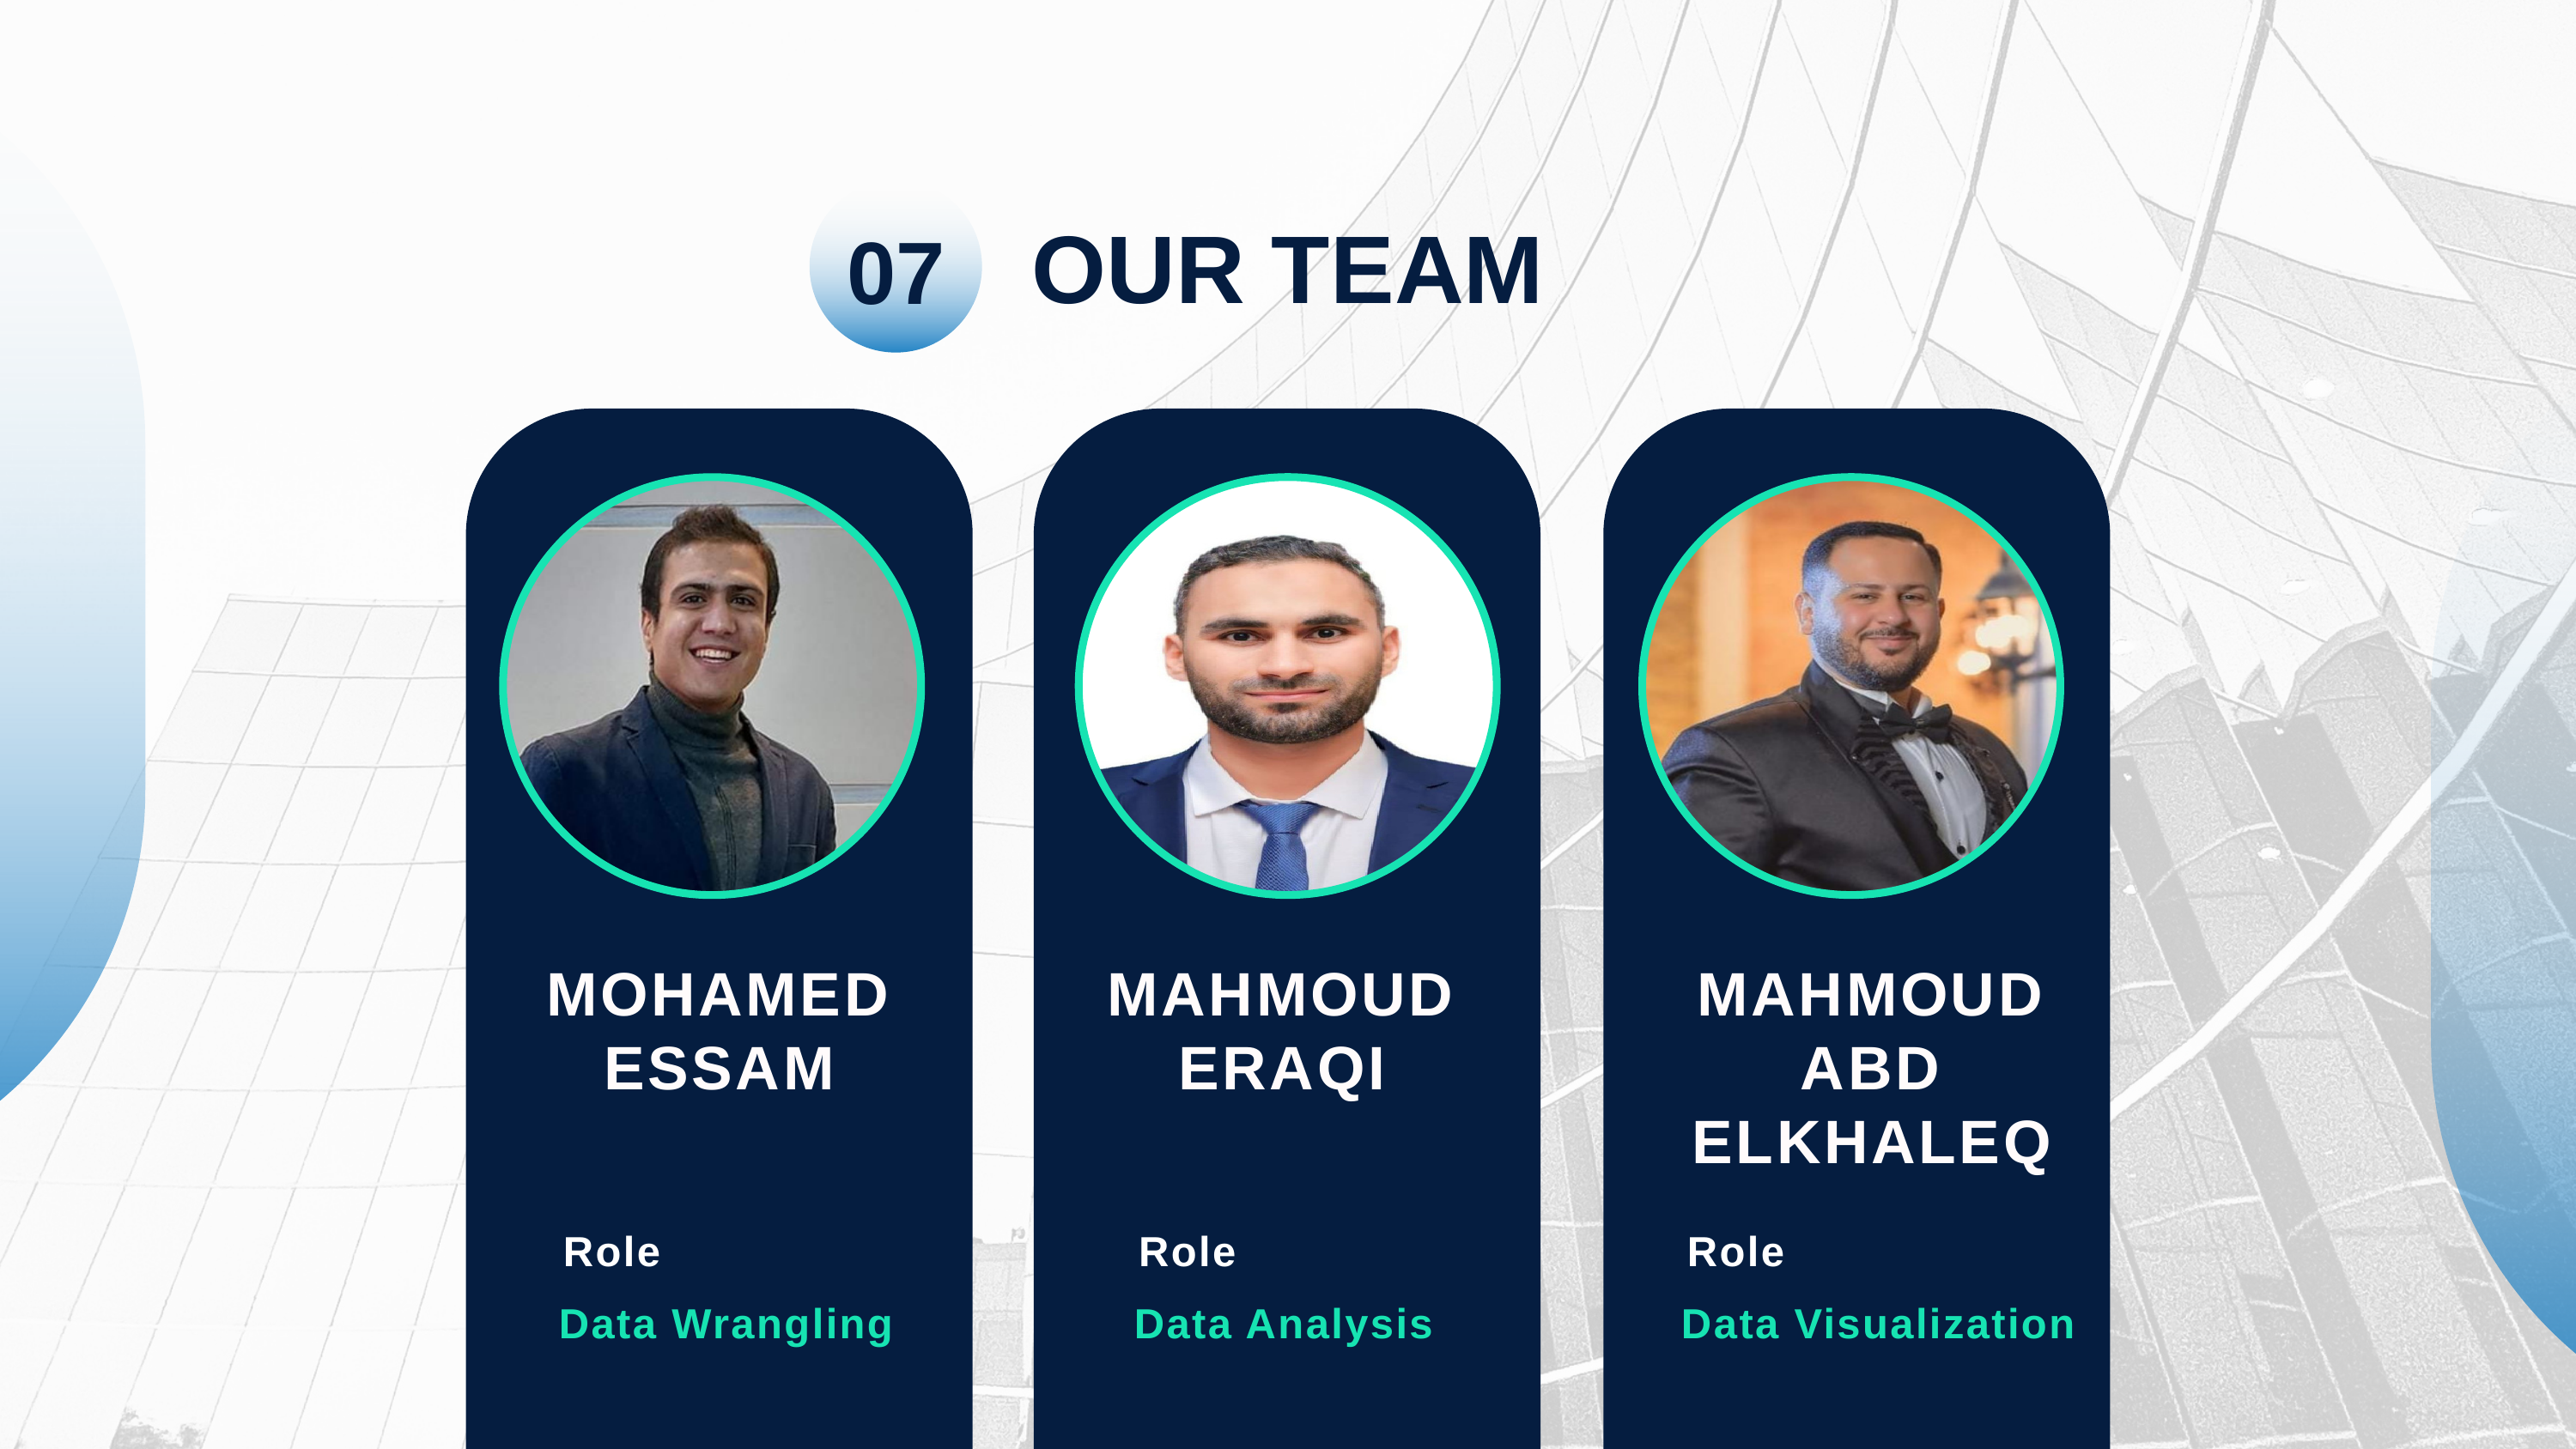

07
OUR TEAM

MOHAMED ESSAM
MAHMOUD ERAQI
MAHMOUD ABD ELKHALEQ
Role
Role
Role
Data Wrangling
Data Analysis
Data Visualization